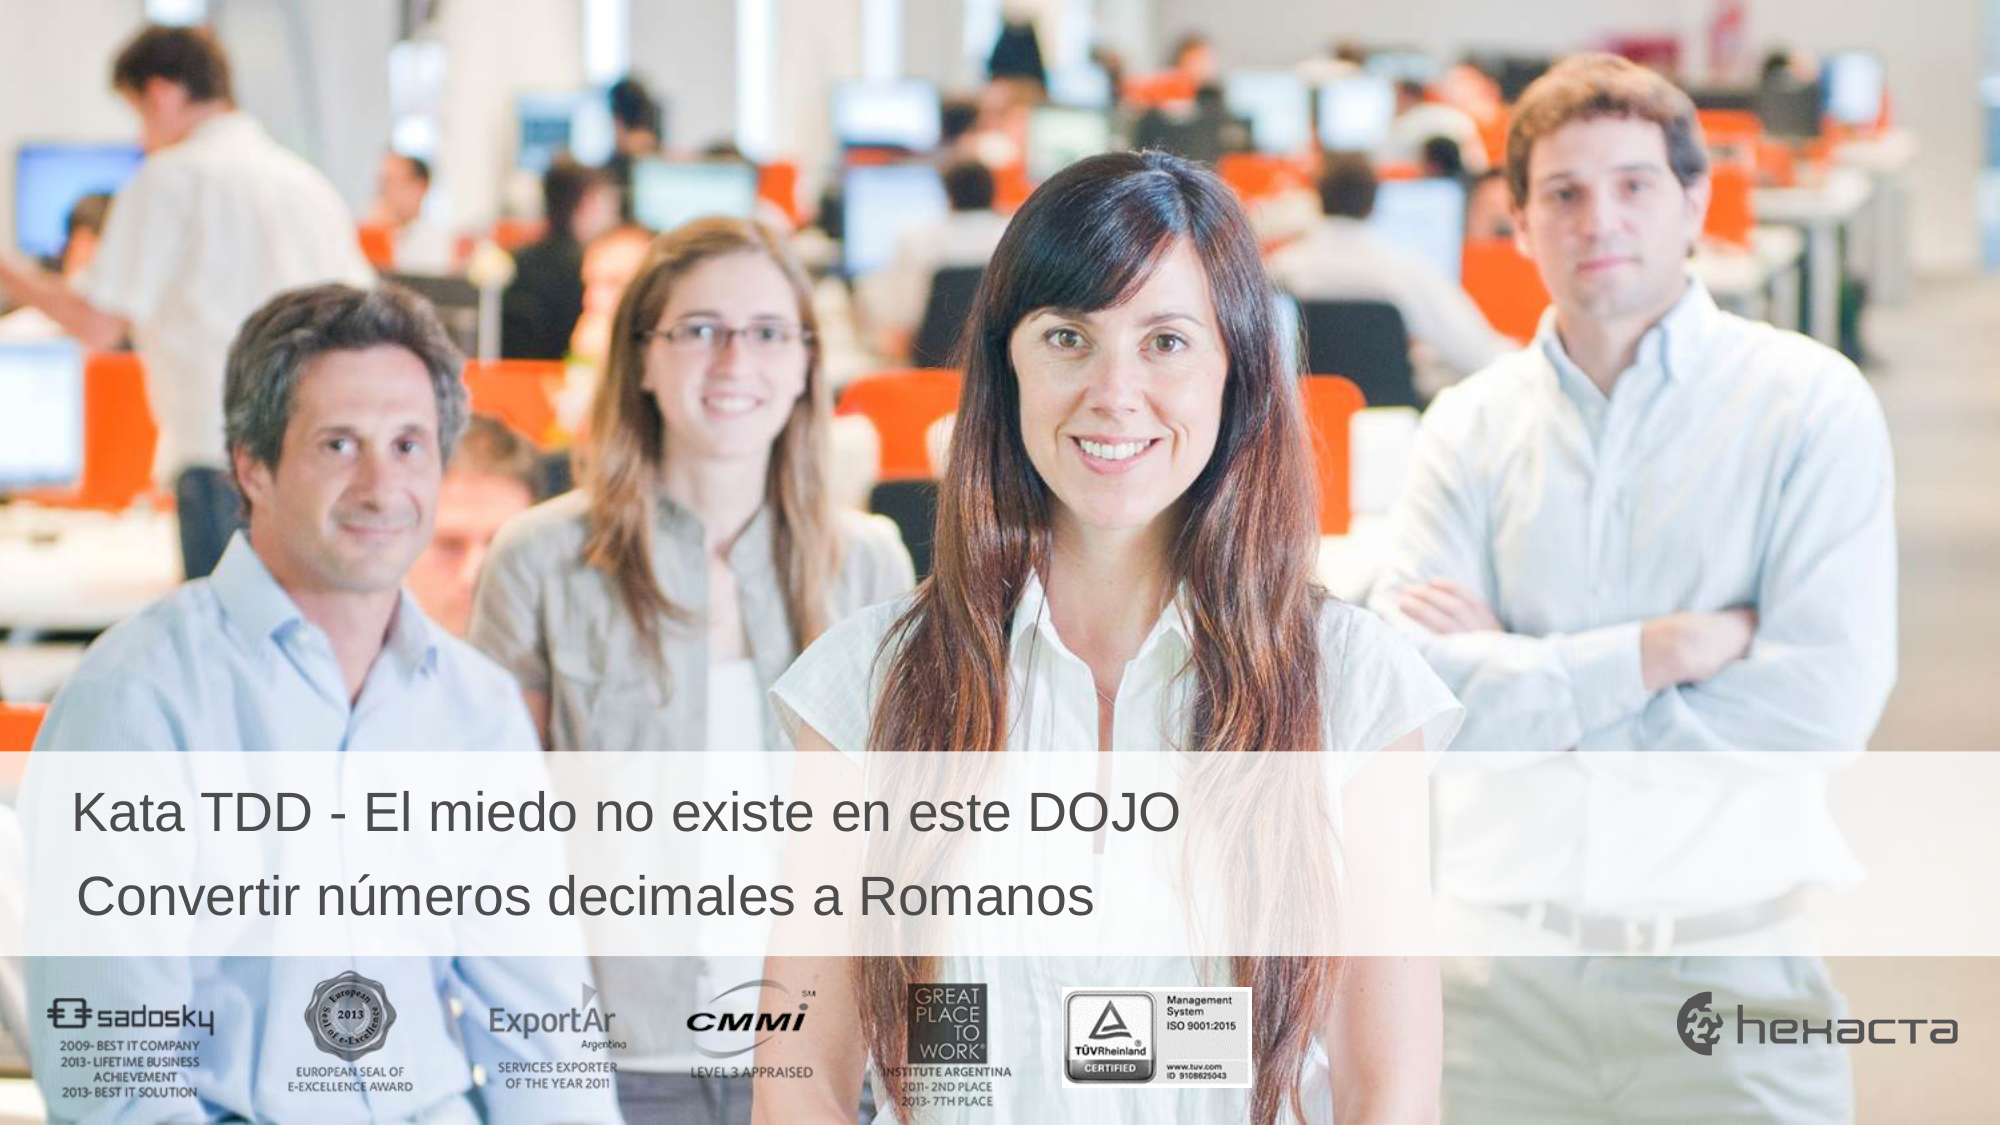

# Kata TDD - El miedo no existe en este DOJO
Convertir números decimales a Romanos